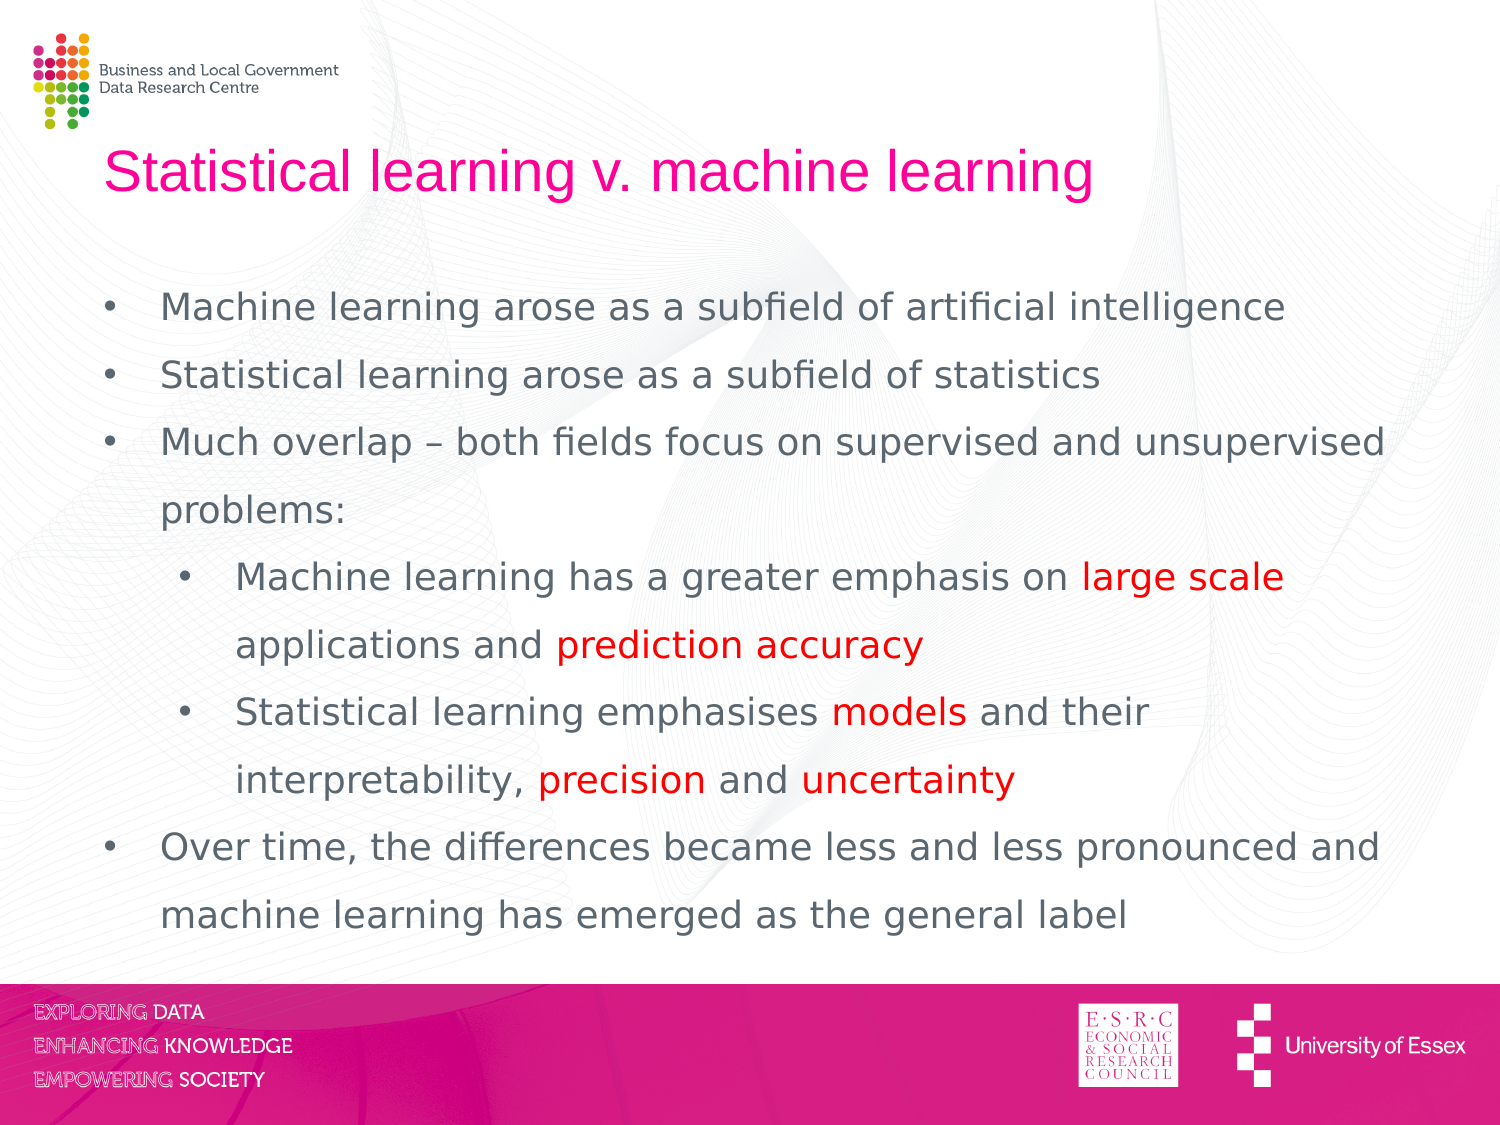

Statistical learning v. machine learning
Machine learning arose as a subfield of artificial intelligence
Statistical learning arose as a subfield of statistics
Much overlap – both fields focus on supervised and unsupervised problems:
Machine learning has a greater emphasis on large scale applications and prediction accuracy
Statistical learning emphasises models and their interpretability, precision and uncertainty
Over time, the differences became less and less pronounced and machine learning has emerged as the general label